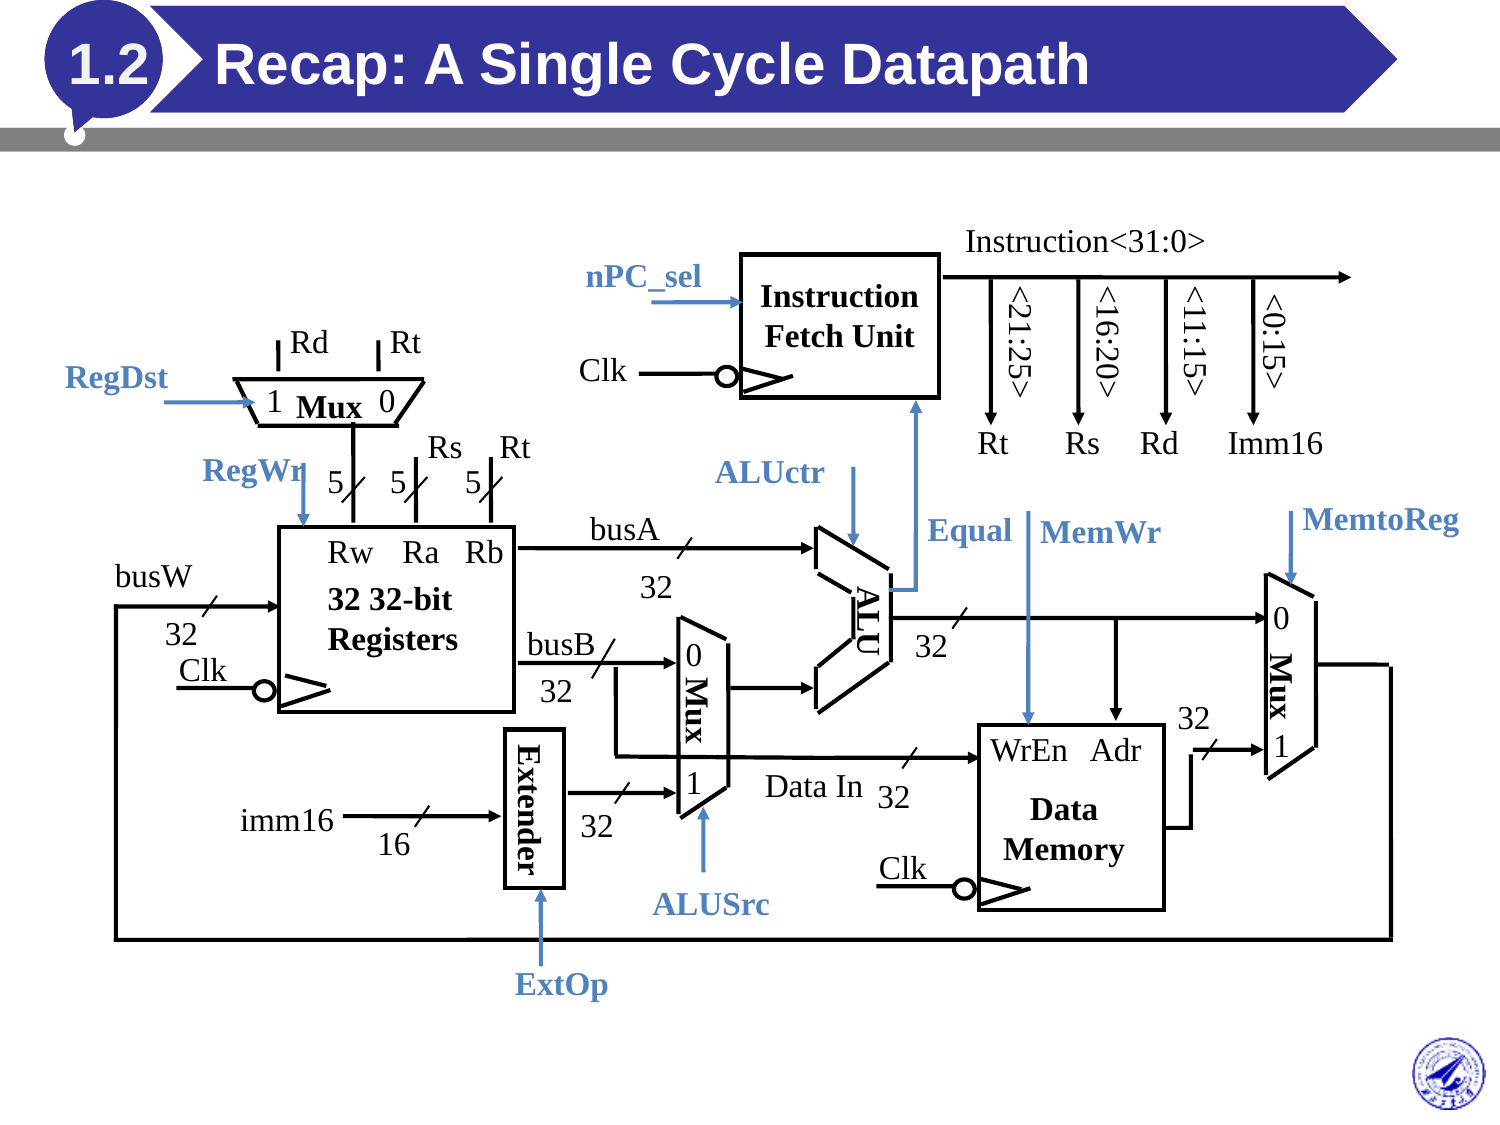

# Recap: A Single Cycle Datapath
 1.2
Instruction<31:0>
nPC_sel

Instruction
Fetch Unit

Rd
Rt
<21:25>
<16:20>
<11:15>
<0:15>

Clk
RegDst

1
0

Mux

Rt
Rs
Rd
Imm16
Rs
Rt

RegWr
ALUctr
5
5
5

MemtoReg
busA
Equal
MemWr

Rw
Ra
Rb

busW

32
32 32-bit
Registers

0

ALU

32

busB
32

0

Clk
Mux
32

Mux

32

1
WrEn
Adr

1

Data In

32
Data
Memory

Extender
imm16

32

16

Clk
ALUSrc

ExtOp